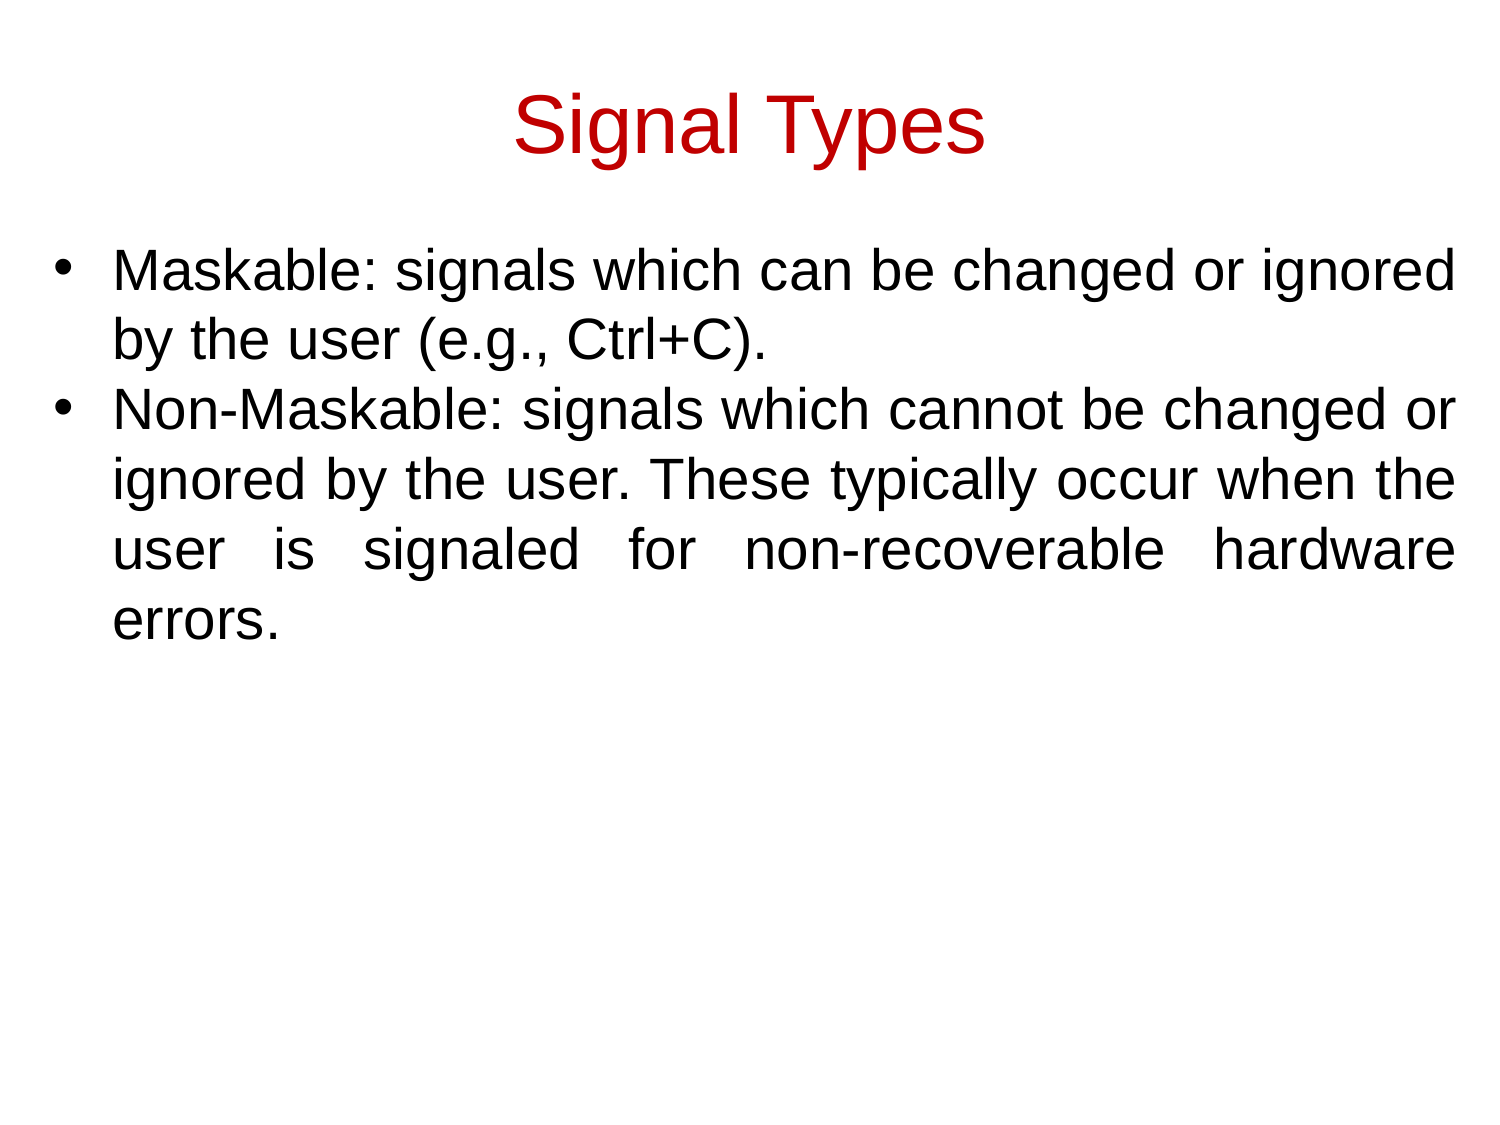

# Signal Types
Maskable: signals which can be changed or ignored by the user (e.g., Ctrl+C).
Non-Maskable: signals which cannot be changed or ignored by the user. These typically occur when the user is signaled for non-recoverable hardware errors.